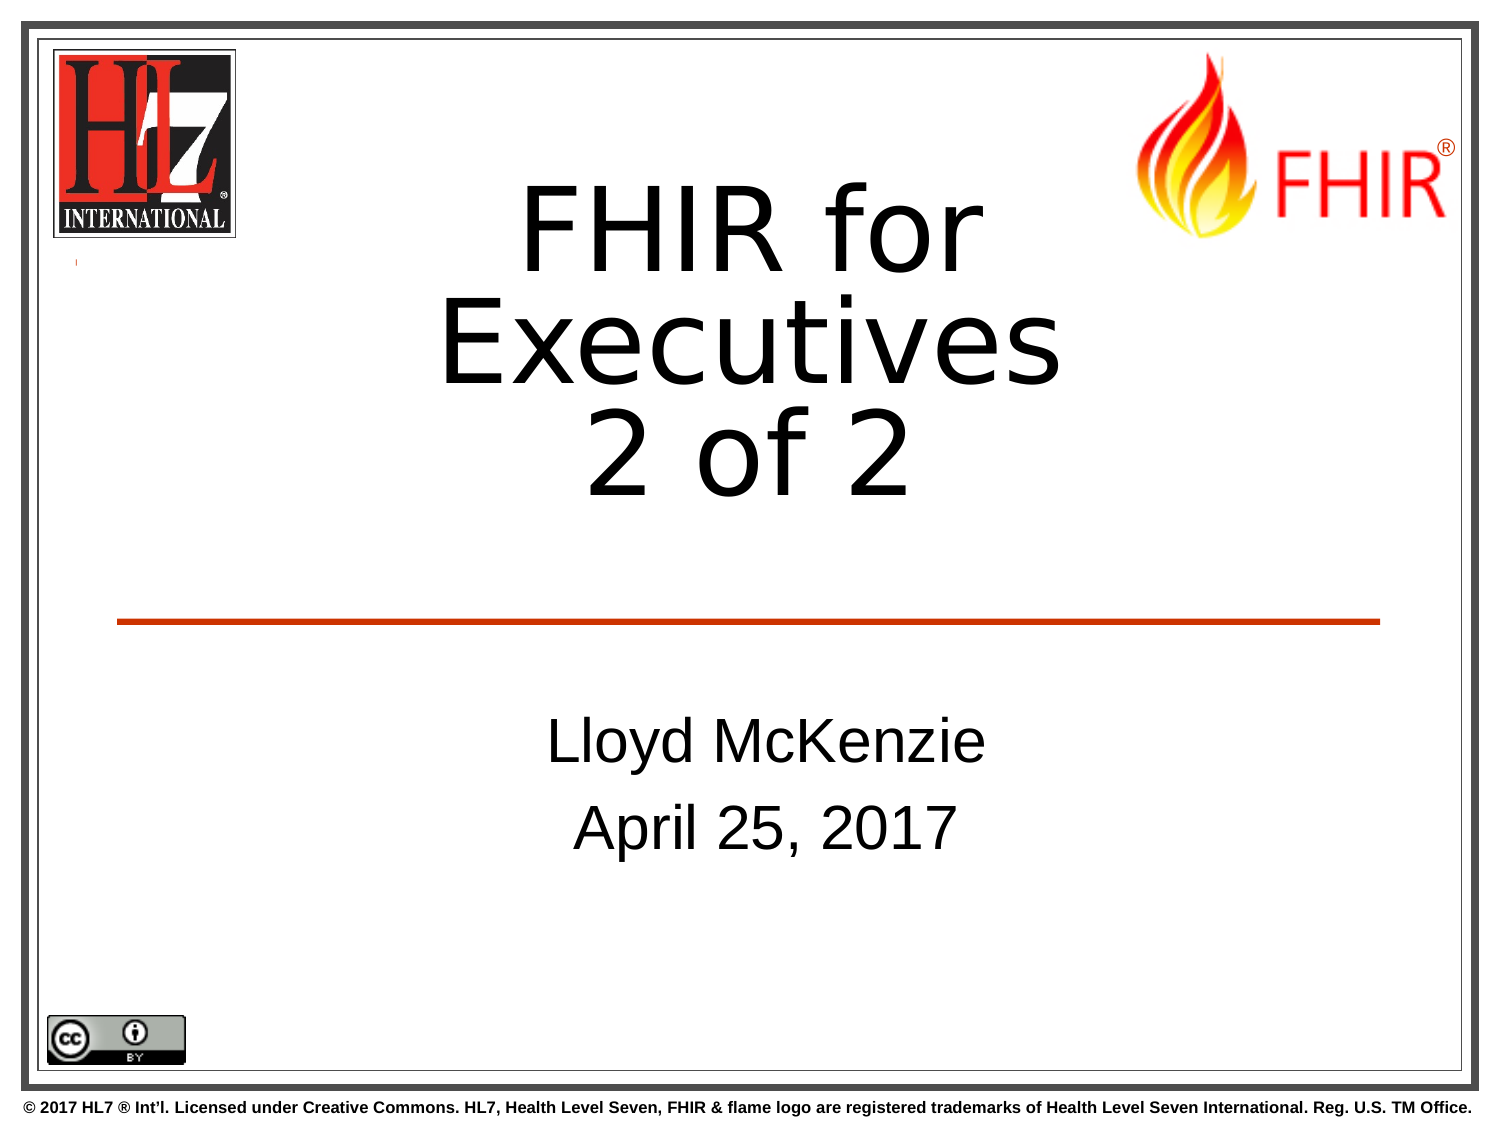

# FHIR for Executives 2 of 2
Lloyd McKenzie
April 25, 2017